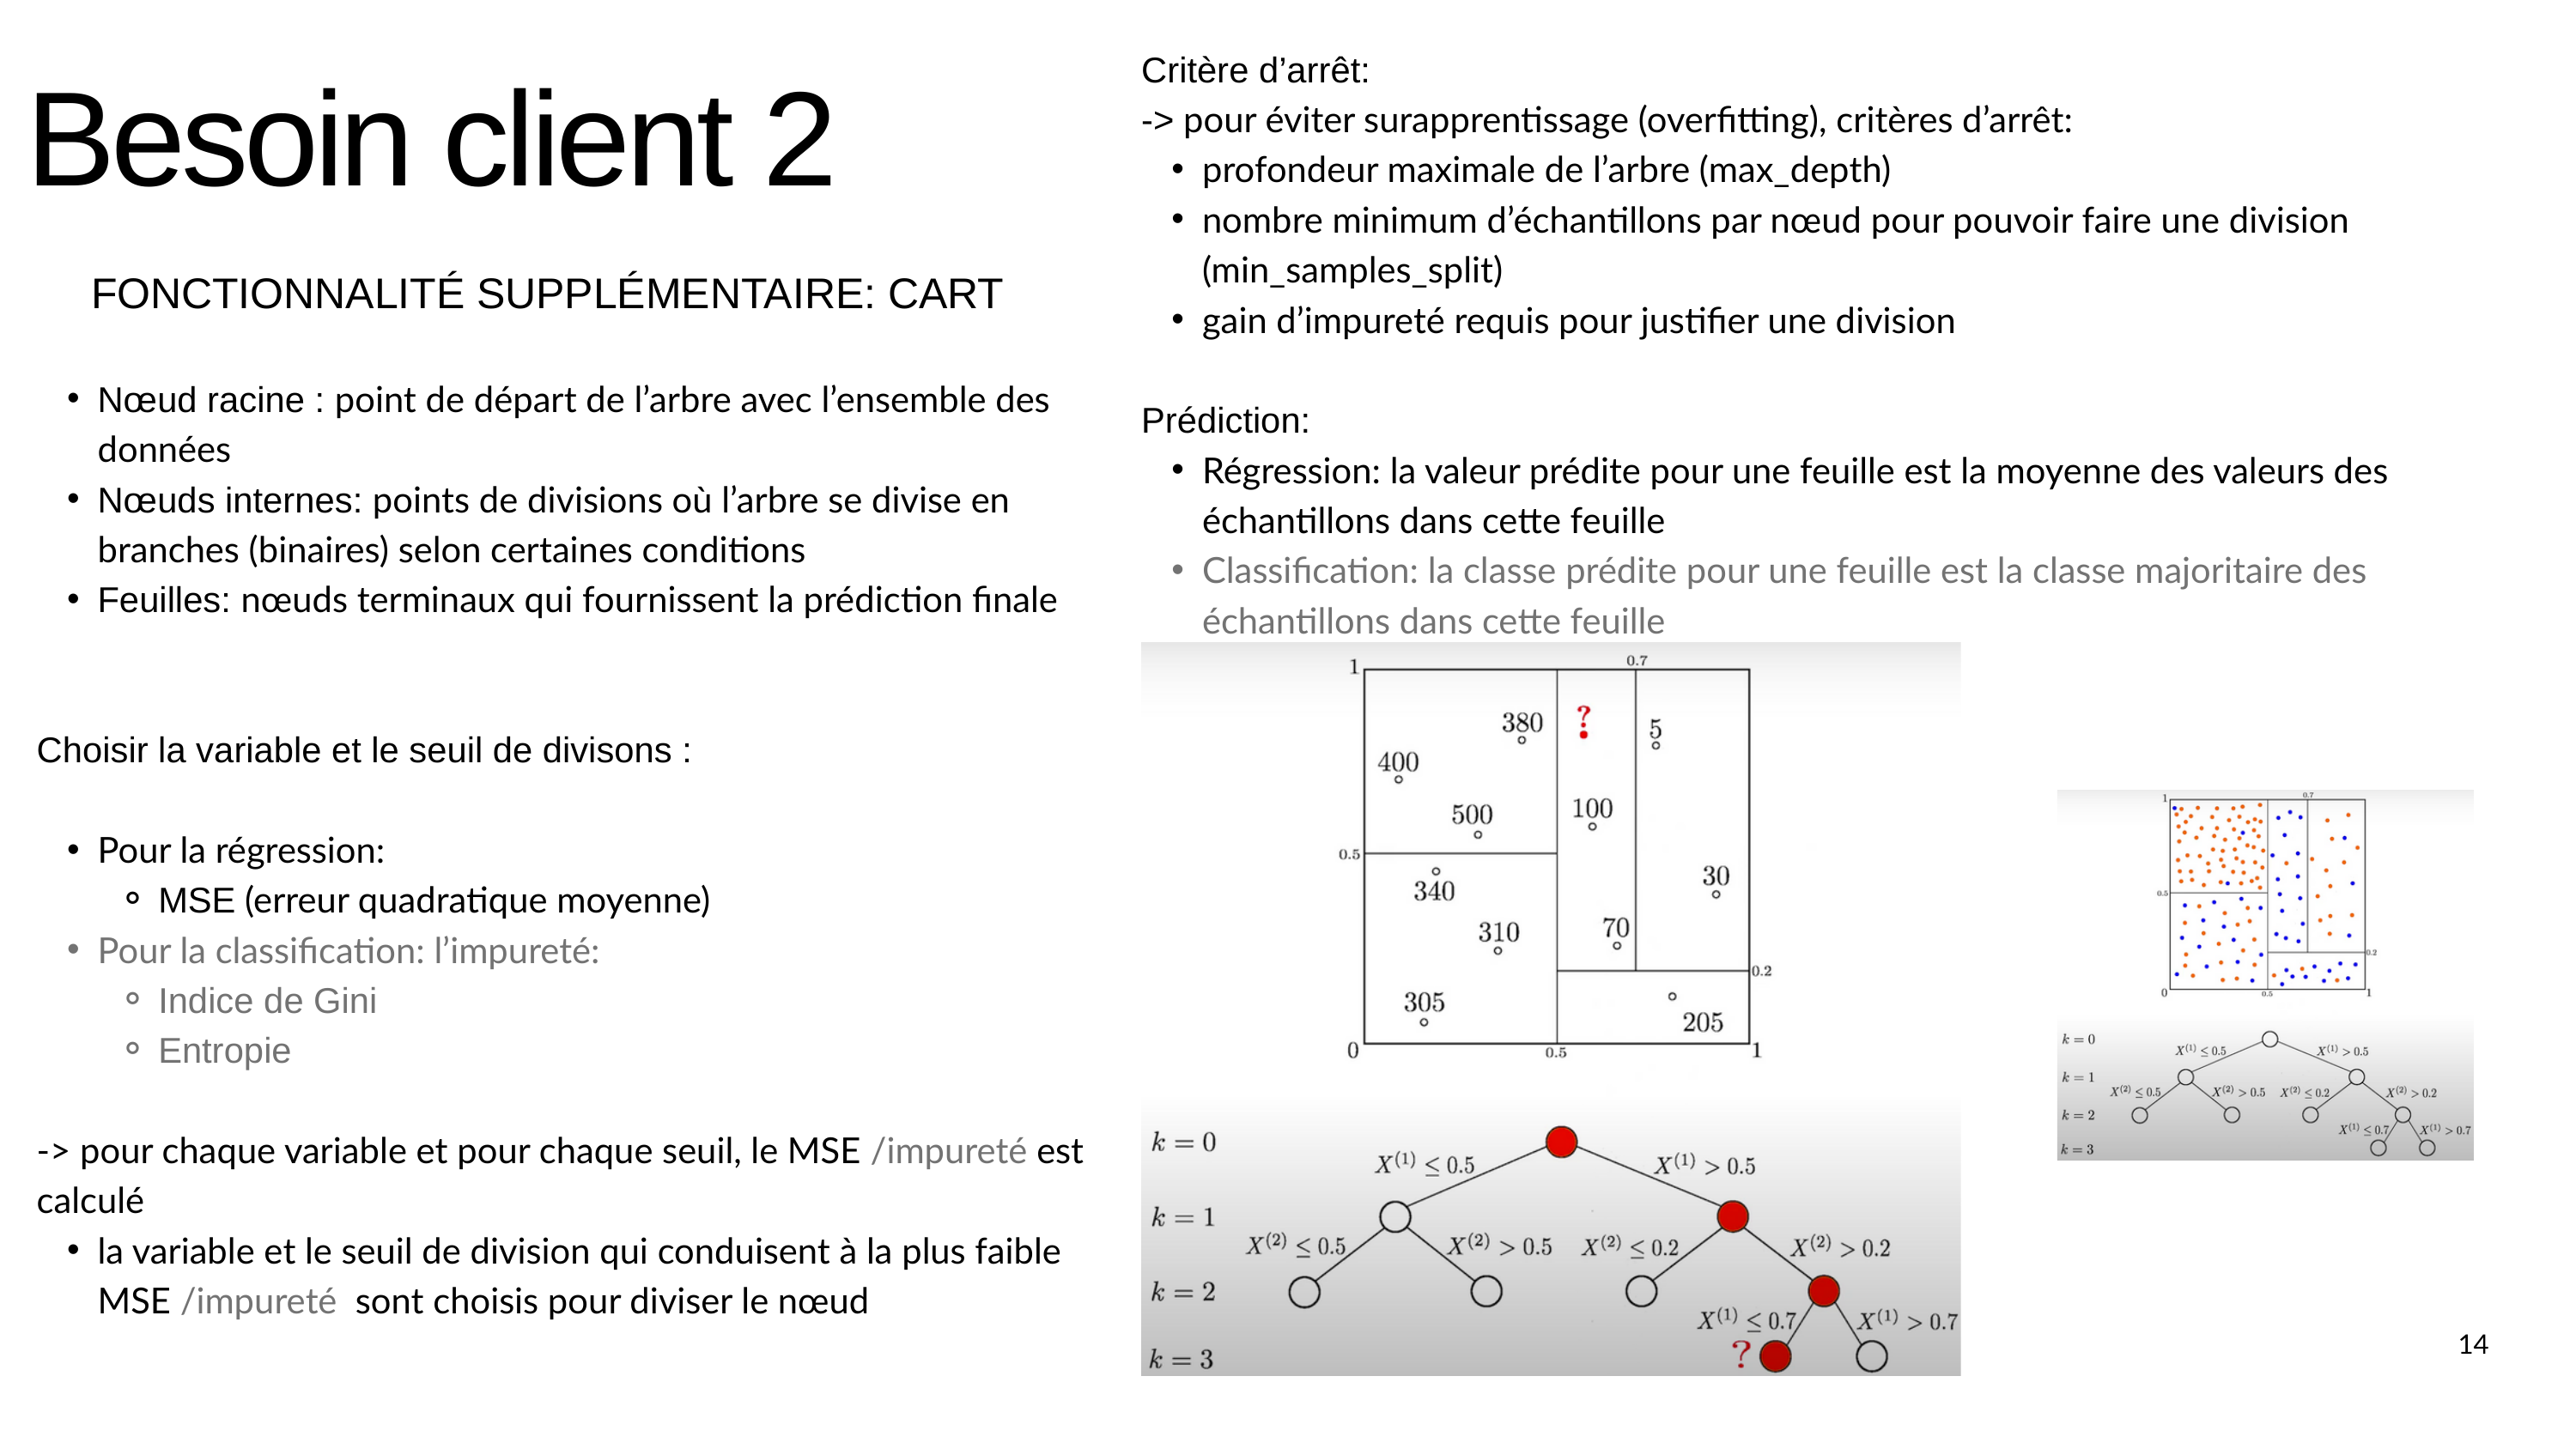

Besoin client 2
Critère d’arrêt:
-> pour éviter surapprentissage (overfitting), critères d’arrêt:
profondeur maximale de l’arbre (max_depth)
nombre minimum d’échantillons par nœud pour pouvoir faire une division (min_samples_split)
gain d’impureté requis pour justifier une division

Prédiction:
Régression: la valeur prédite pour une feuille est la moyenne des valeurs des échantillons dans cette feuille
Classification: la classe prédite pour une feuille est la classe majoritaire des échantillons dans cette feuille
FONCTIONNALITÉ SUPPLÉMENTAIRE: CART
Nœud racine : point de départ de l’arbre avec l’ensemble des données
Nœuds internes: points de divisions où l’arbre se divise en branches (binaires) selon certaines conditions
Feuilles: nœuds terminaux qui fournissent la prédiction finale

Choisir la variable et le seuil de divisons :

Pour la régression:
MSE (erreur quadratique moyenne)
Pour la classification: l’impureté:
Indice de Gini
Entropie

-> pour chaque variable et pour chaque seuil, le MSE /impureté est calculé
la variable et le seuil de division qui conduisent à la plus faible MSE /impureté  sont choisis pour diviser le nœud

14